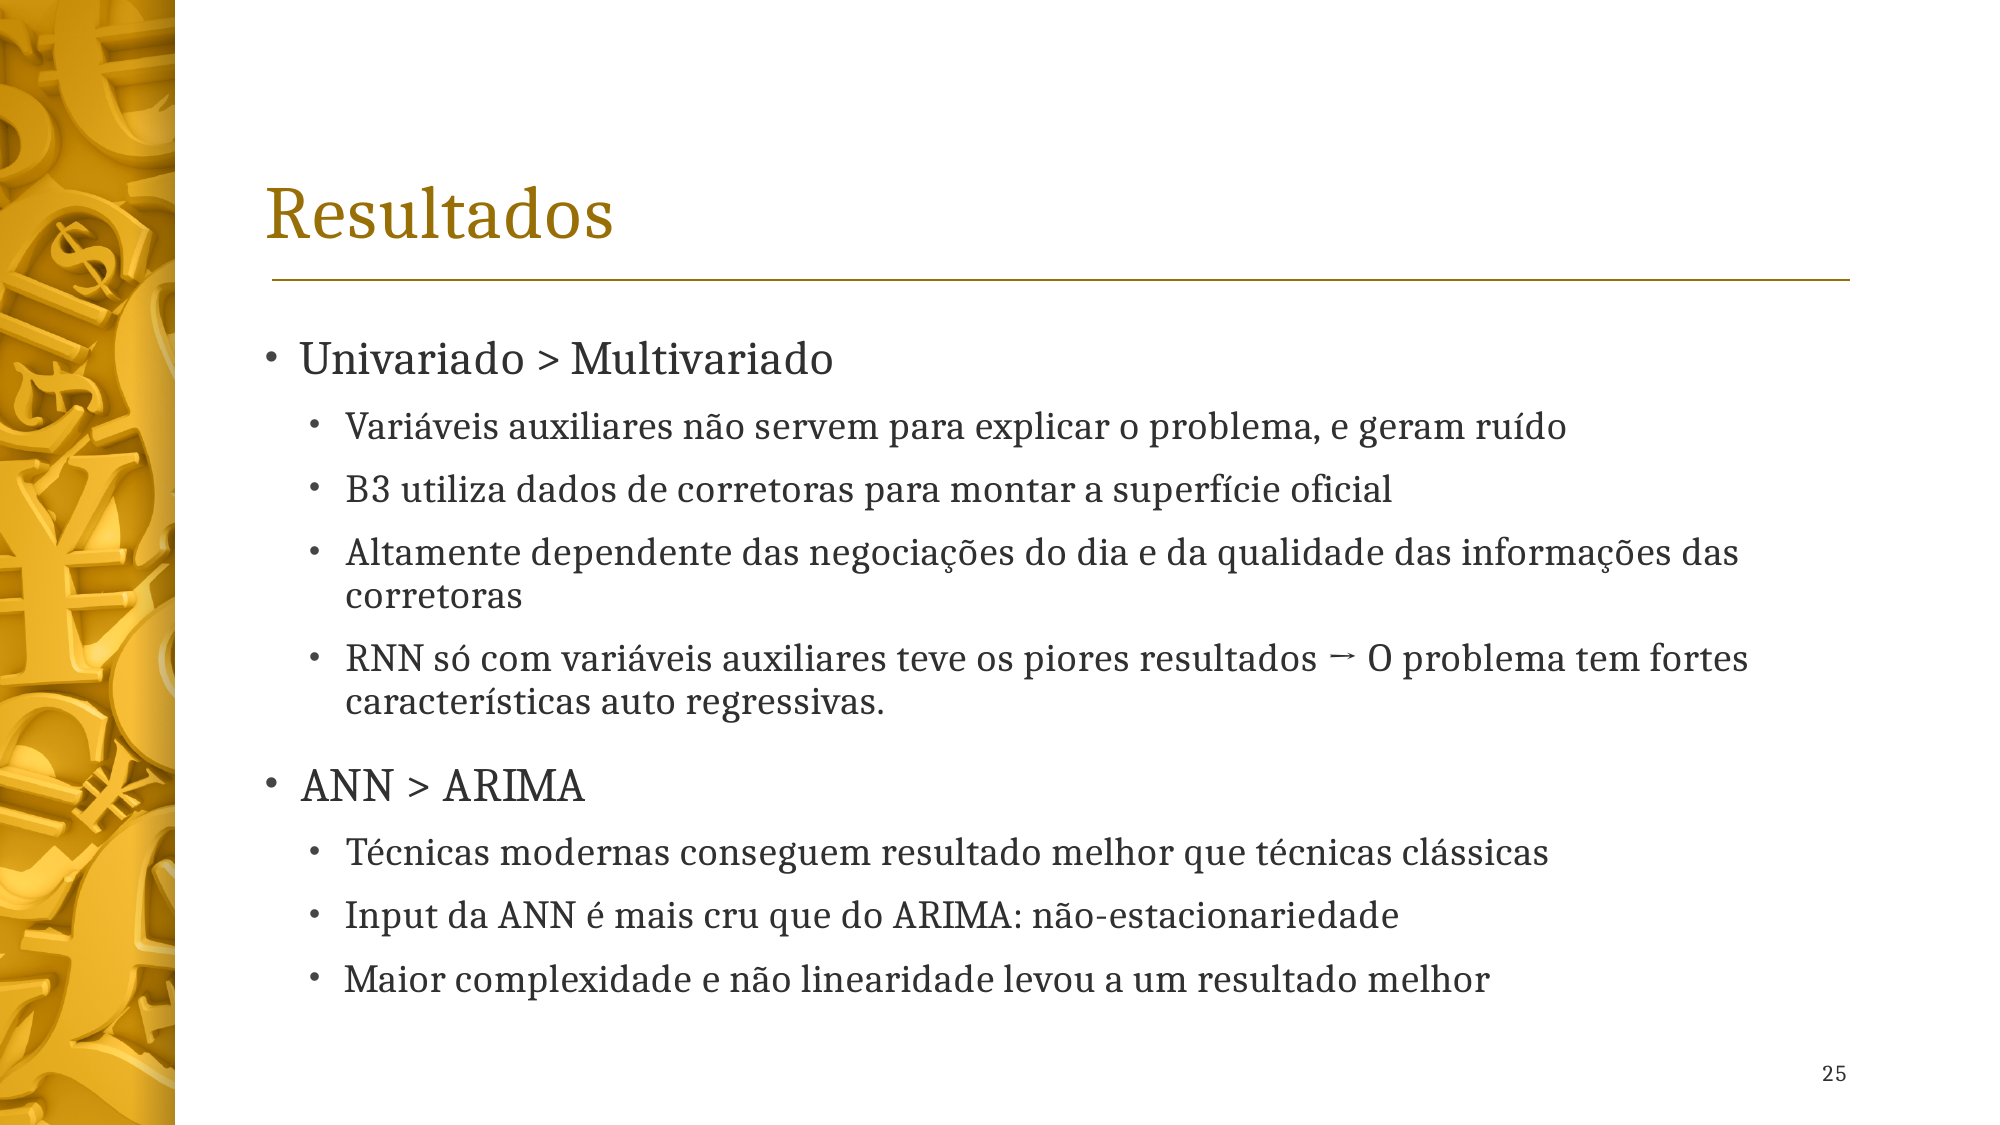

# Resultados
Univariado > Multivariado
Variáveis auxiliares não servem para explicar o problema, e geram ruído
B3 utiliza dados de corretoras para montar a superfície oficial
Altamente dependente das negociações do dia e da qualidade das informações das corretoras
RNN só com variáveis auxiliares teve os piores resultados → O problema tem fortes características auto regressivas.
ANN > ARIMA
Técnicas modernas conseguem resultado melhor que técnicas clássicas
Input da ANN é mais cru que do ARIMA: não-estacionariedade
Maior complexidade e não linearidade levou a um resultado melhor
25